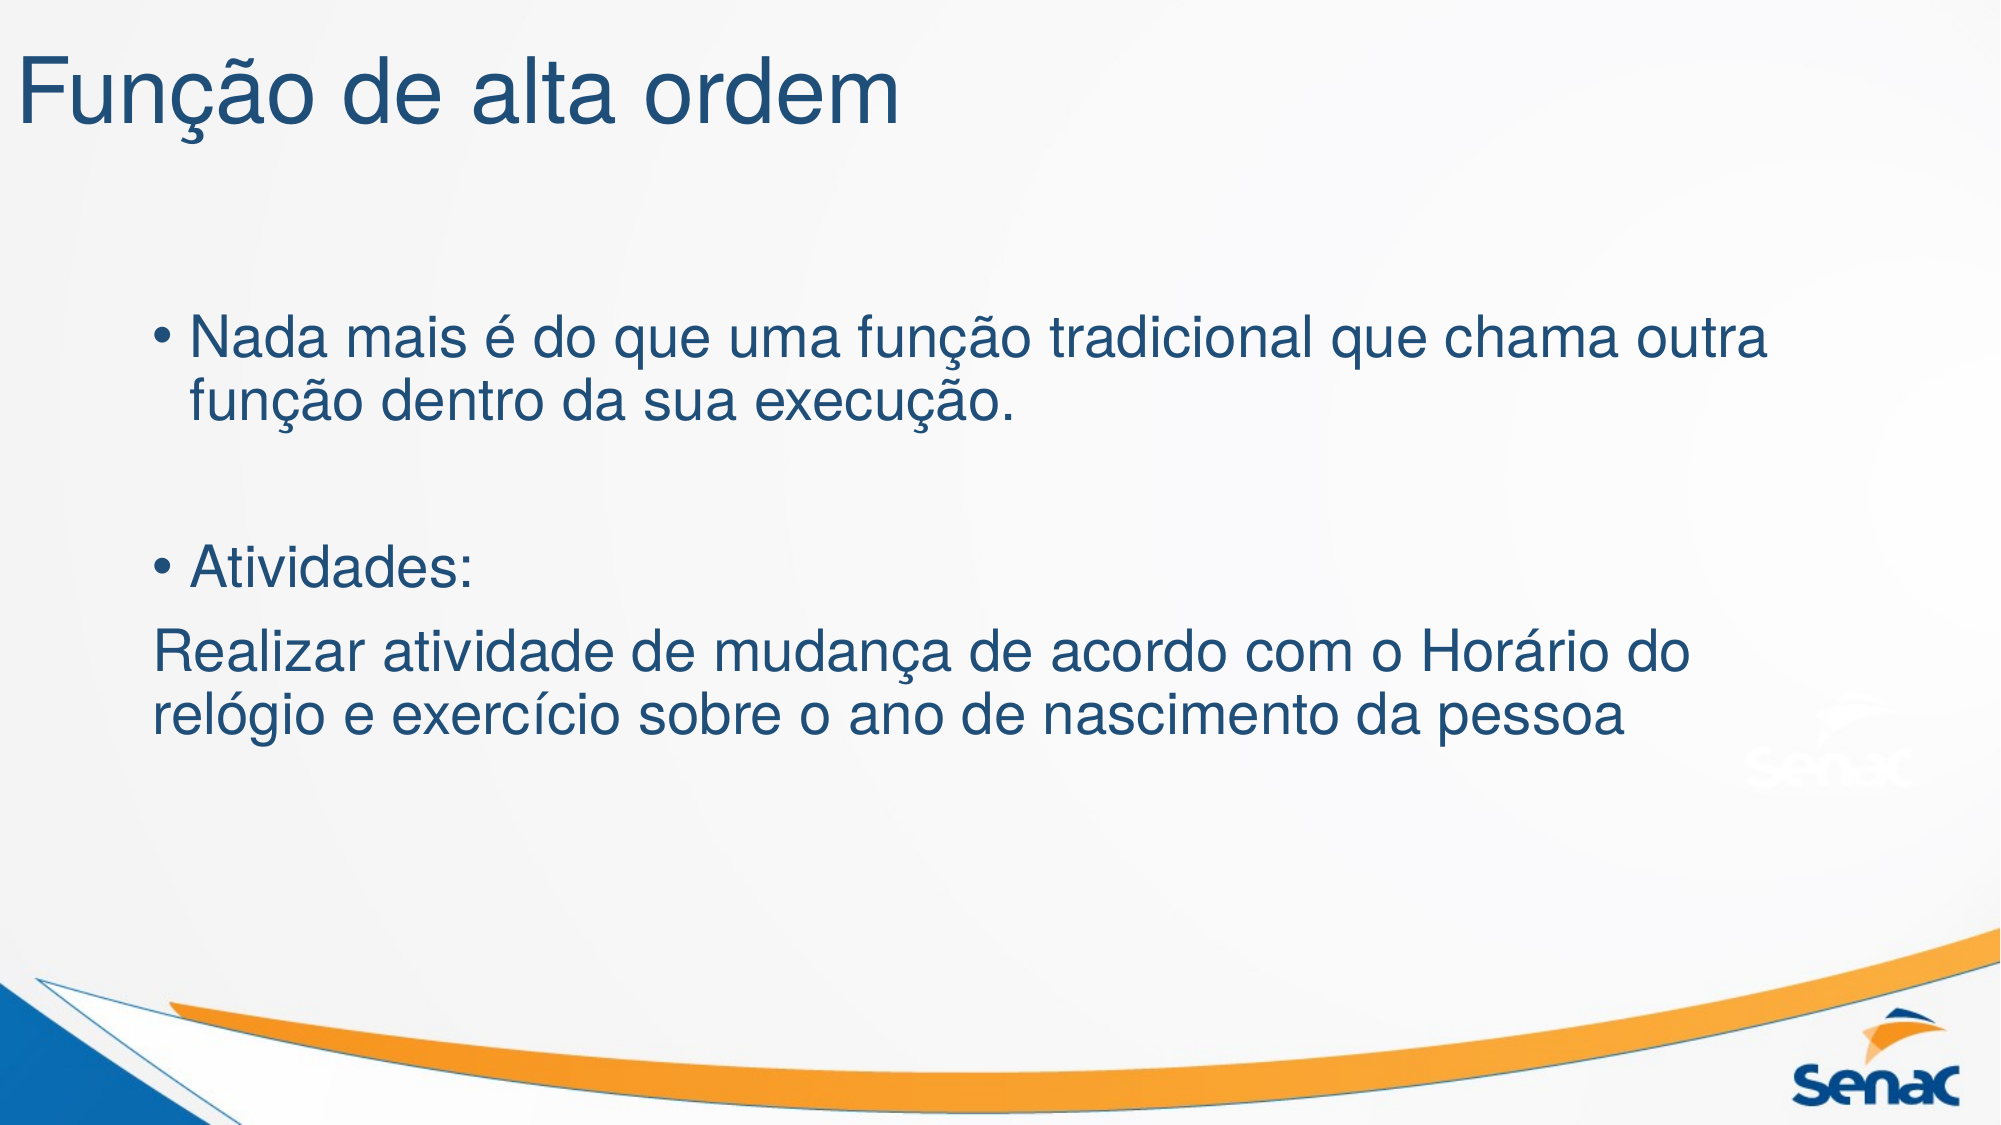

# Função de alta ordem
Nada mais é do que uma função tradicional que chama outra função dentro da sua execução.

Atividades:
Realizar atividade de mudança de acordo com o Horário do relógio e exercício sobre o ano de nascimento da pessoa